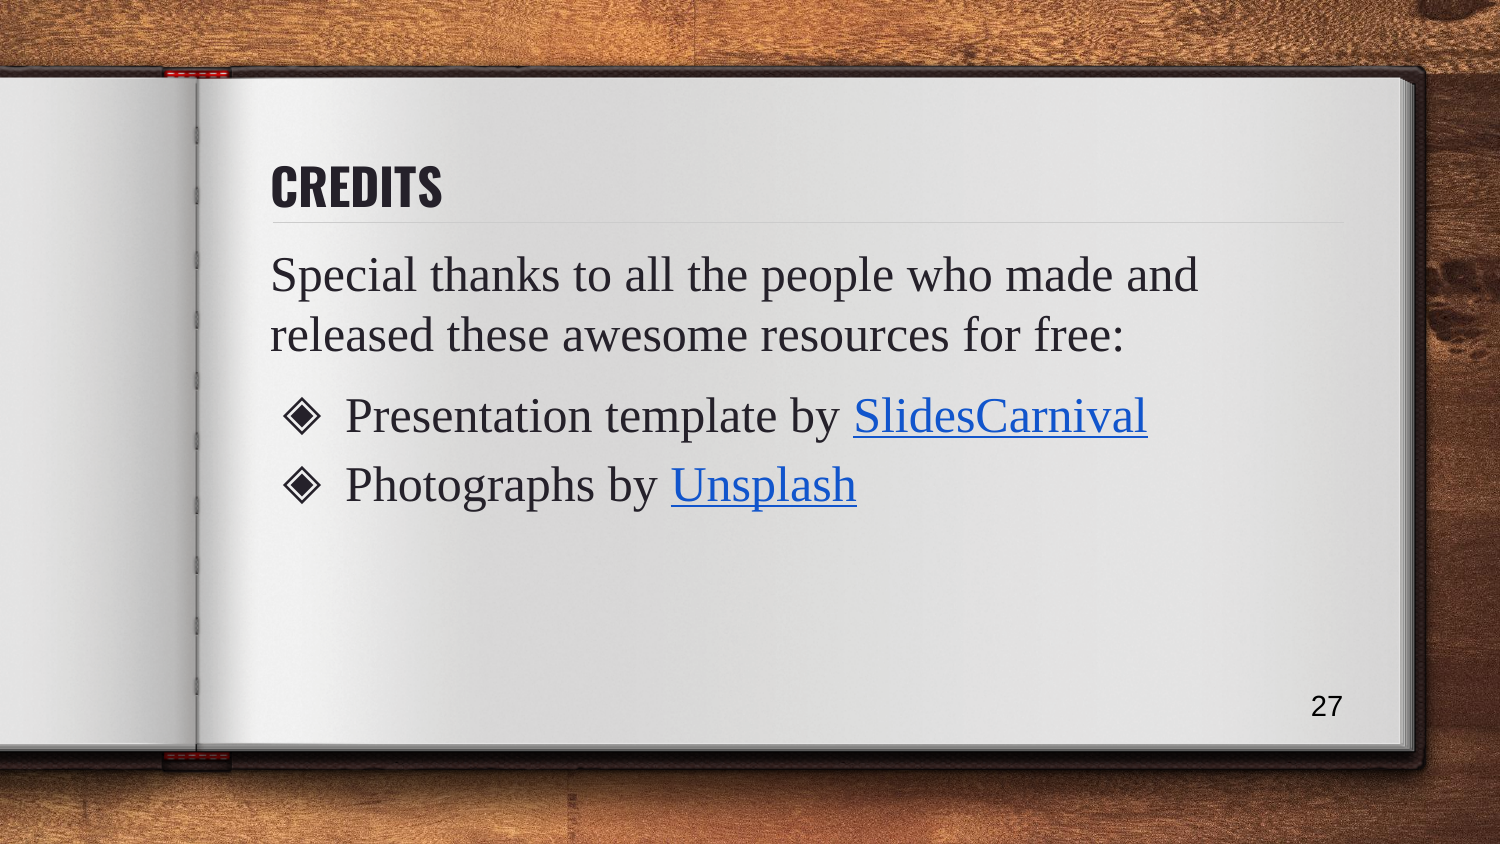

# CREDITS
Special thanks to all the people who made and released these awesome resources for free:
Presentation template by SlidesCarnival
Photographs by Unsplash
27